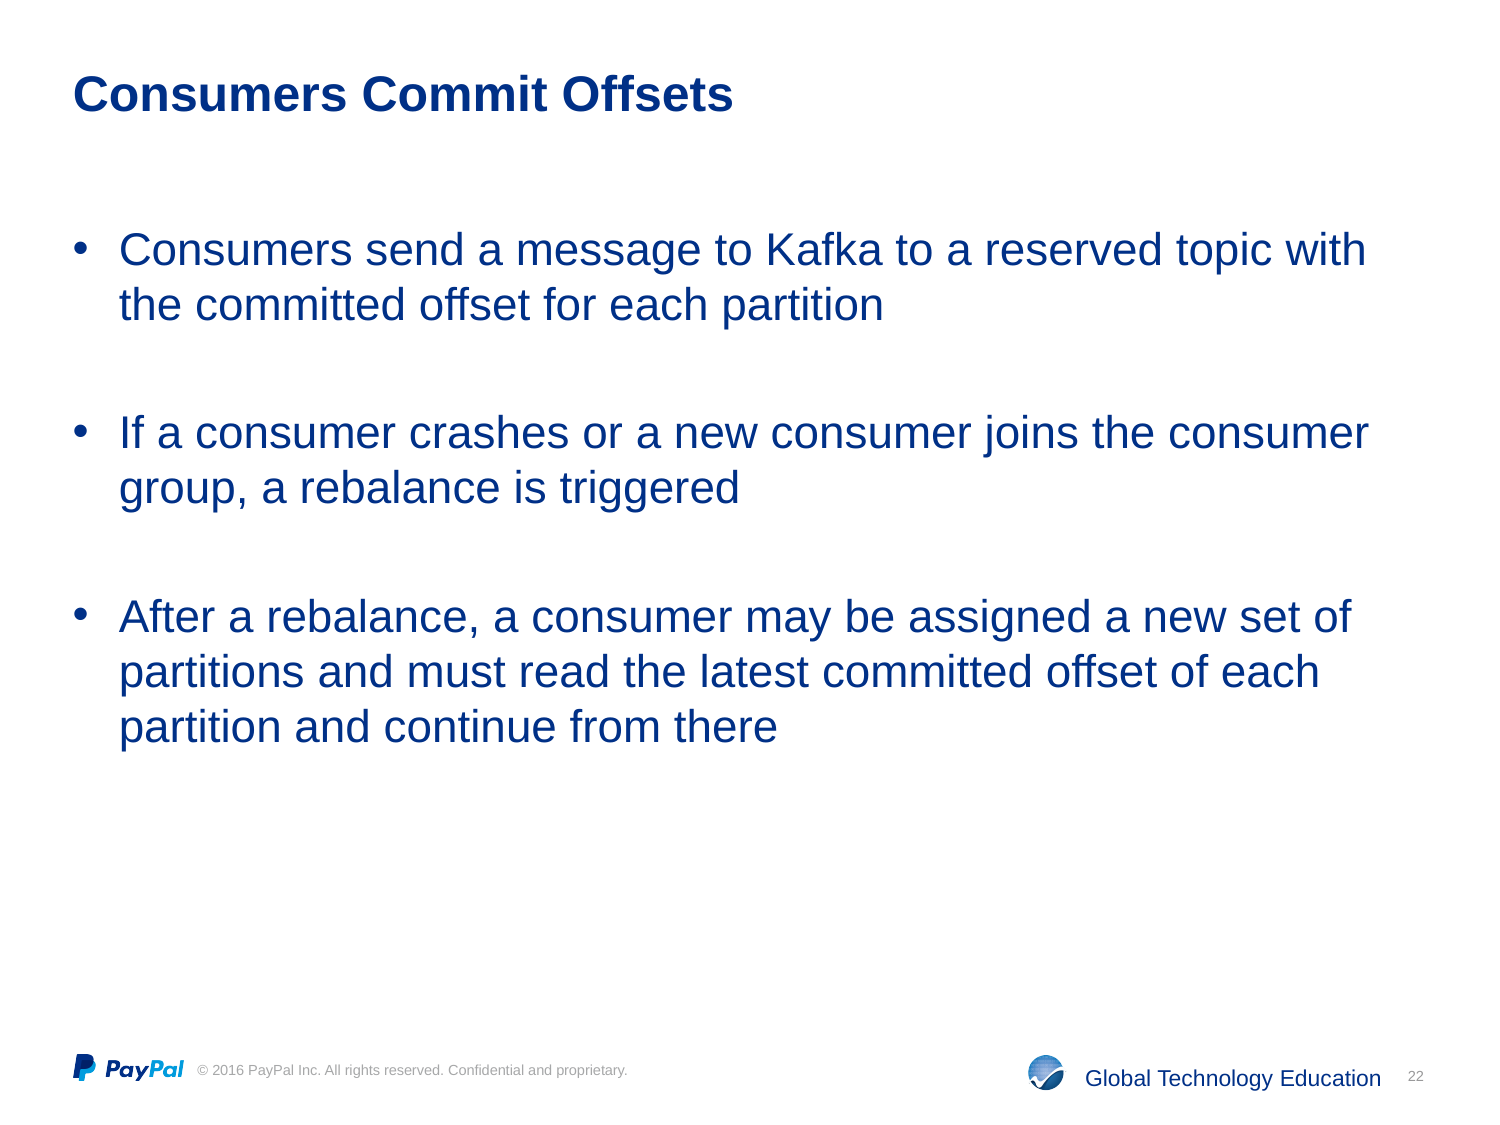

# Consumers Commit Offsets
Consumers send a message to Kafka to a reserved topic with the committed offset for each partition

If a consumer crashes or a new consumer joins the consumer group, a rebalance is triggered

After a rebalance, a consumer may be assigned a new set of partitions and must read the latest committed offset of each partition and continue from there

22